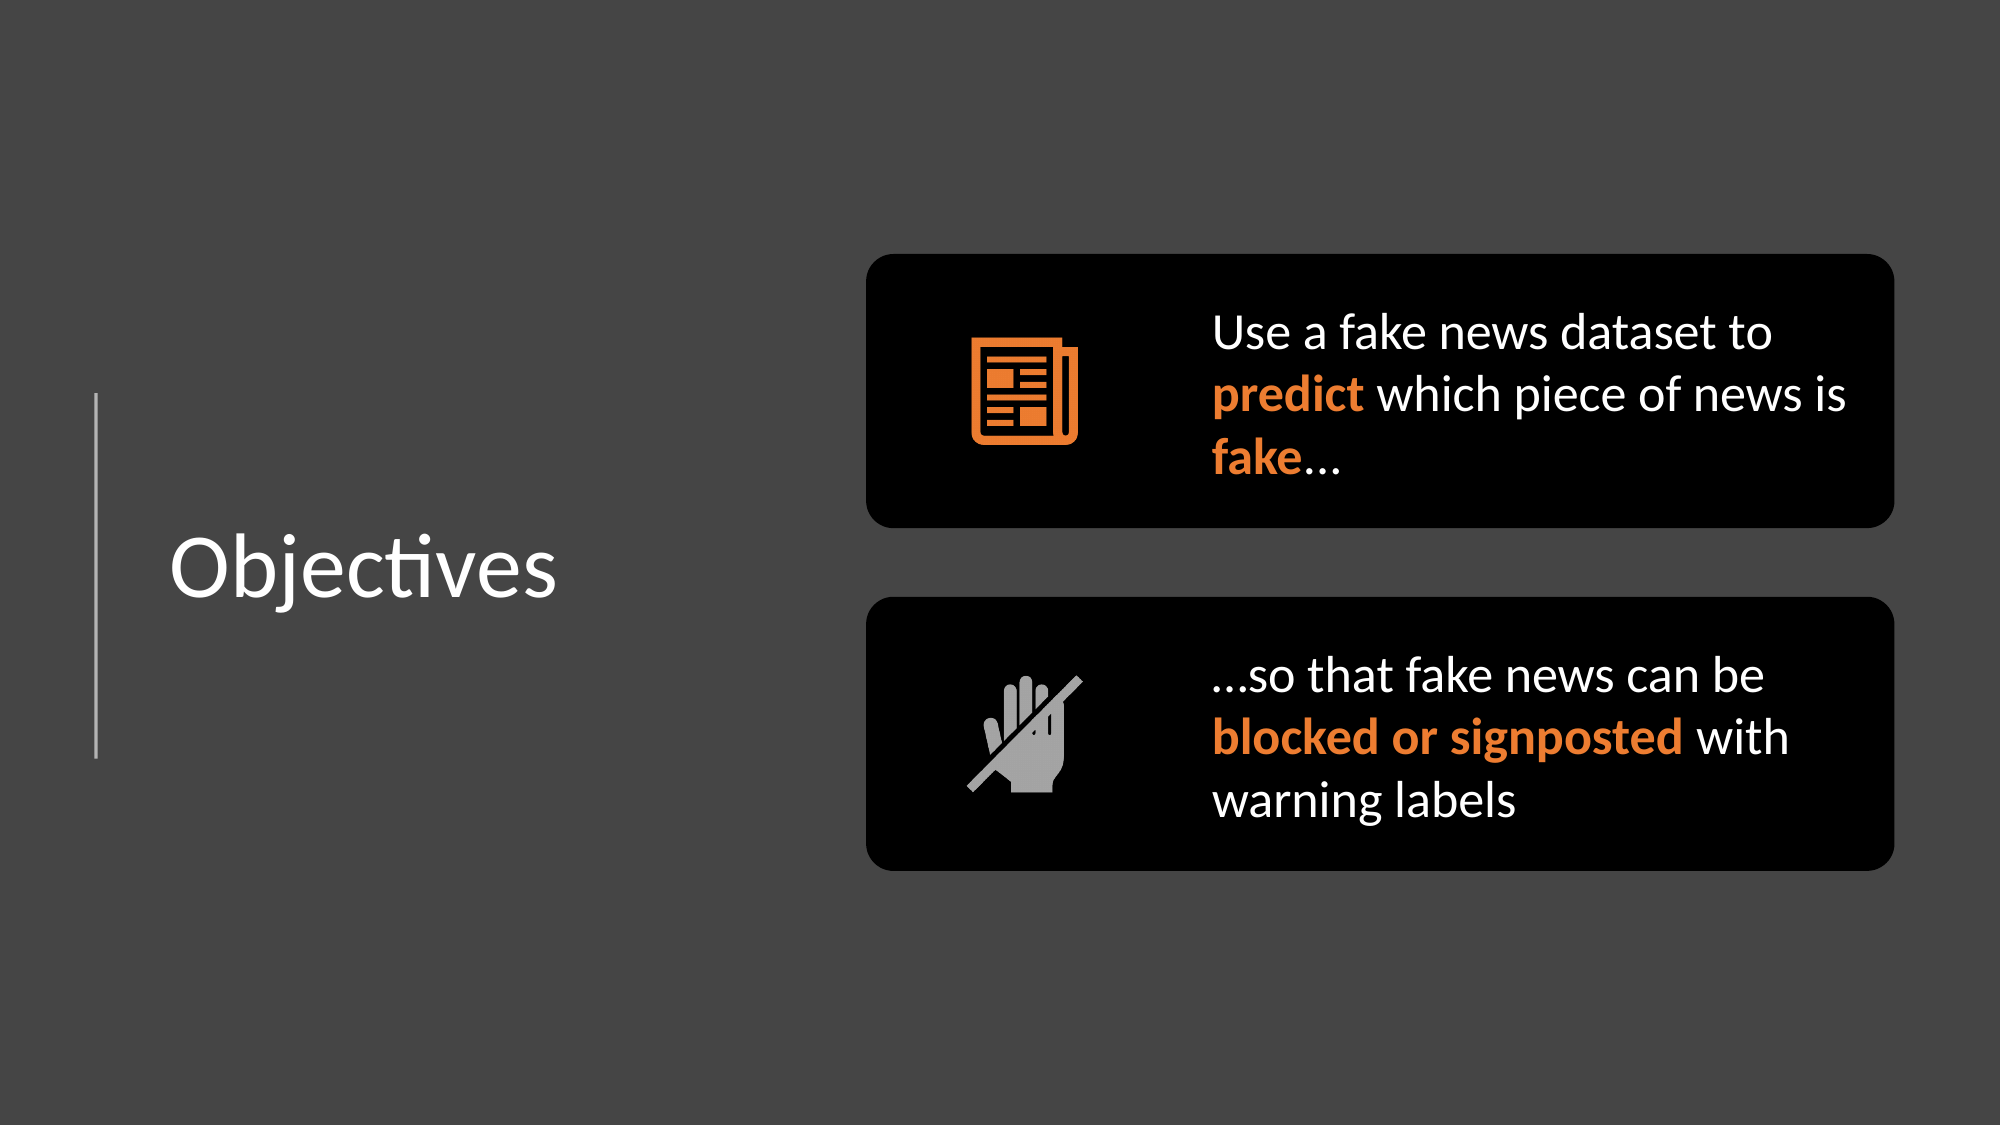

Use a fake news dataset to predict which piece of news is fake...
…so that fake news can be blocked or signposted with warning labels
# Objectives